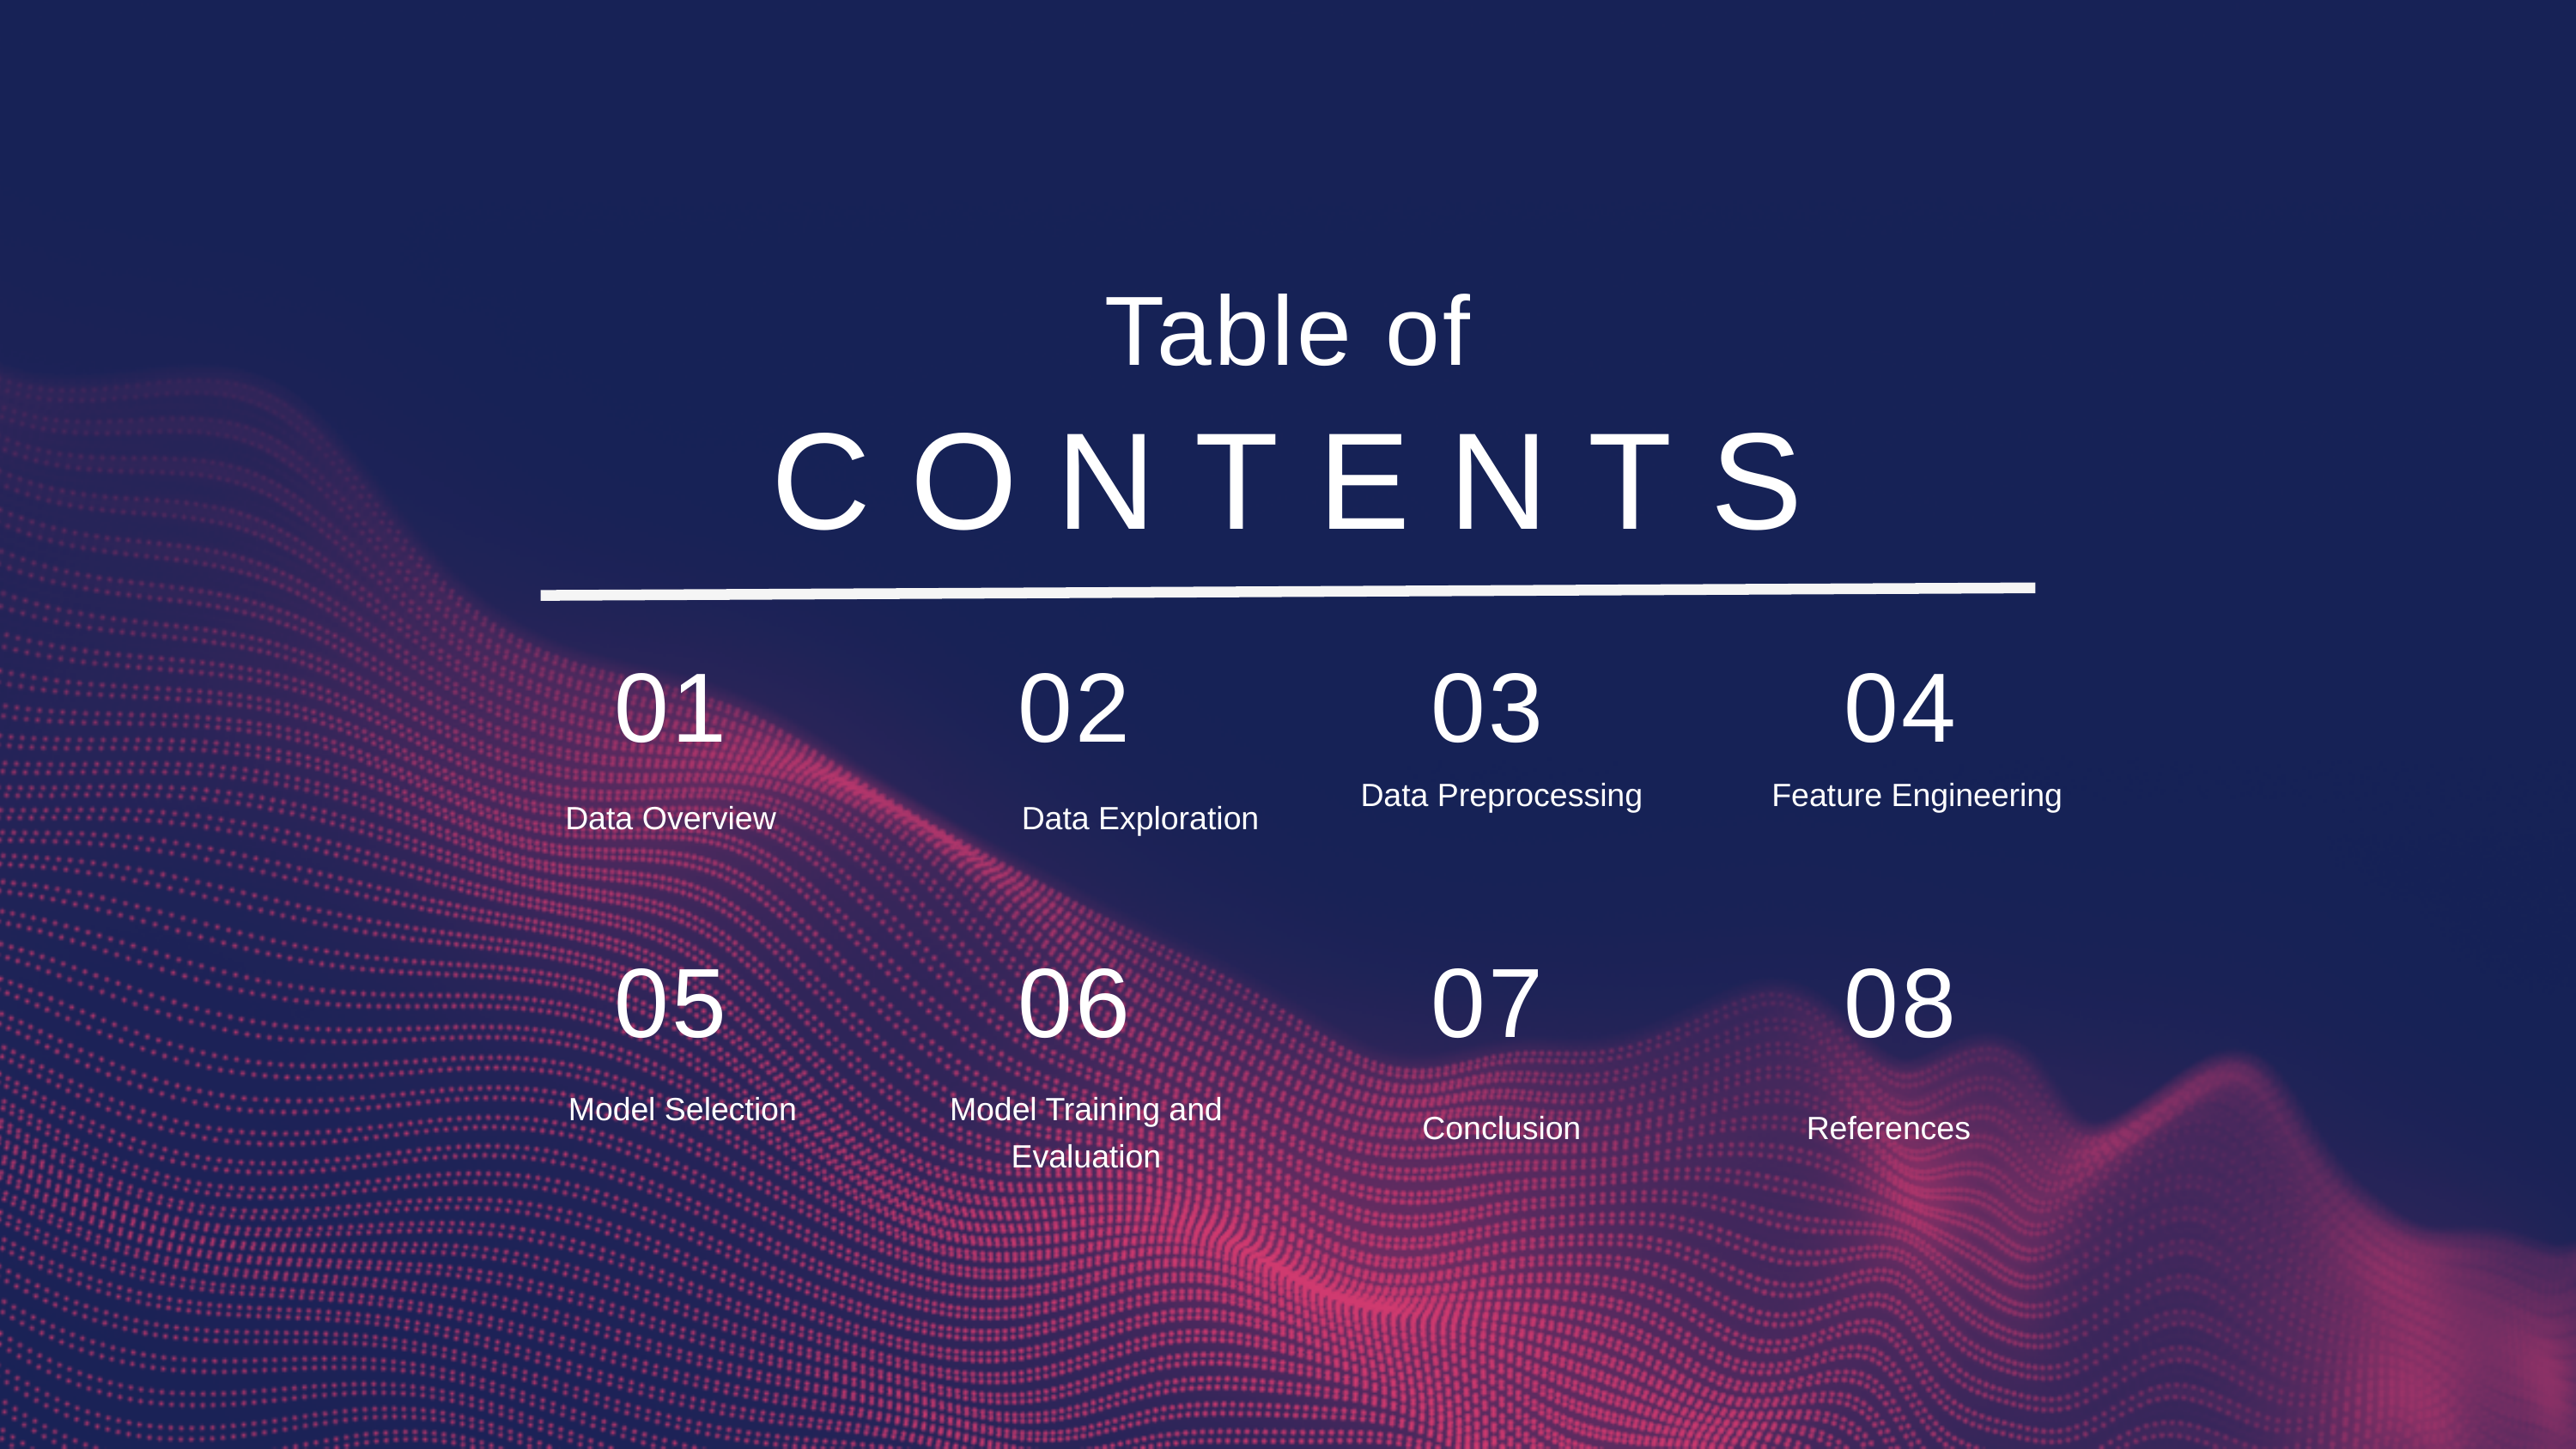

Table of
CONTENTS

01
02
03
04
Data Preprocessing
Feature Engineering
Data Overview
Data Exploration
05
06
07
08
Model Selection
Model Training and Evaluation
Conclusion
References